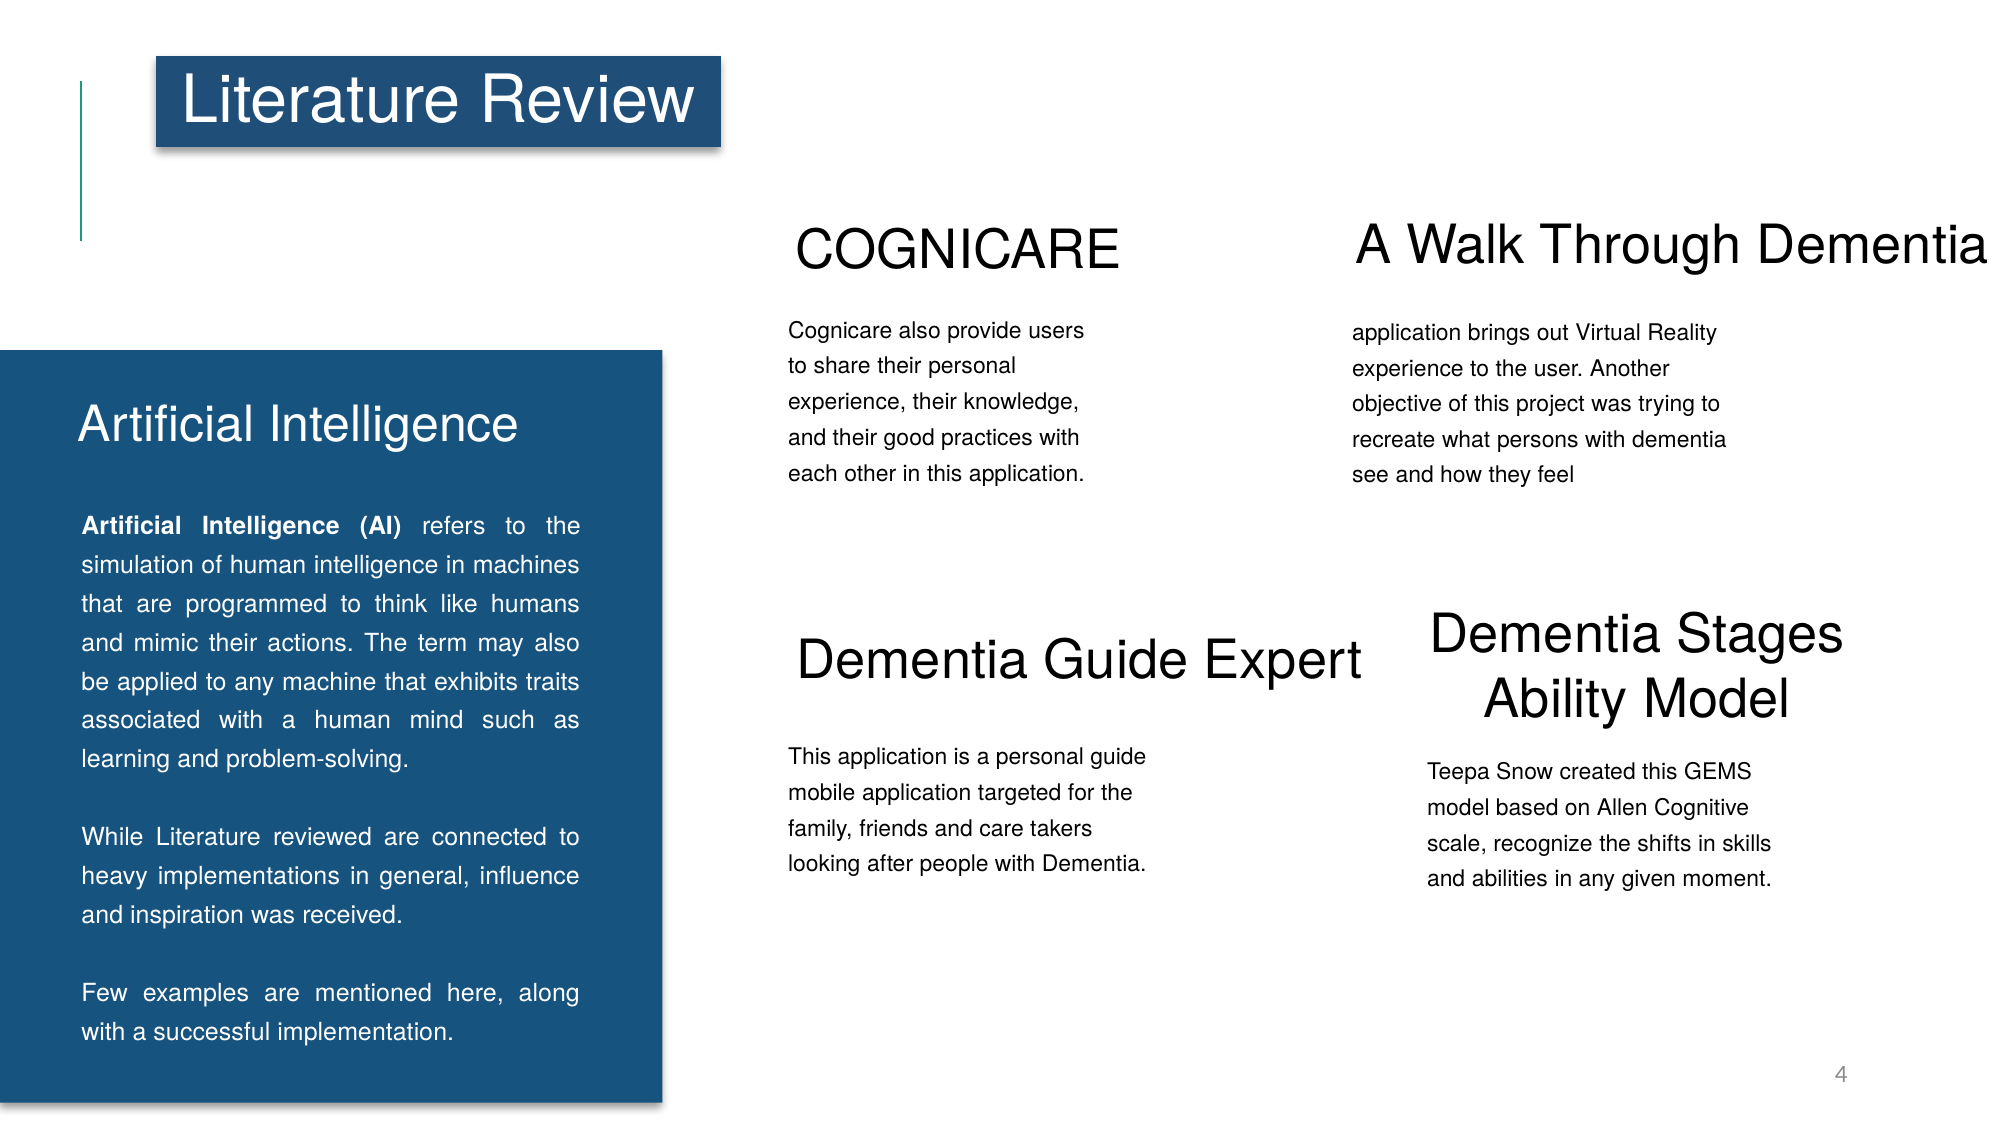

# Literature Review
A Walk Through Dementia
COGNICARE
Cognicare also provide users to share their personal experience, their knowledge, and their good practices with each other in this application.
application brings out Virtual Reality experience to the user. Another objective of this project was trying to recreate what persons with dementia see and how they feel

Artificial Intelligence
Artificial Intelligence (AI) refers to the simulation of human intelligence in machines that are programmed to think like humans and mimic their actions. The term may also be applied to any machine that exhibits traits associated with a human mind such as learning and problem-solving.

While Literature reviewed are connected to heavy implementations in general, influence and inspiration was received.

Few examples are mentioned here, along with a successful implementation.
Dementia Stages Ability Model
Dementia Guide Expert
This application is a personal guide mobile application targeted for the family, friends and care takers looking after people with Dementia.
Teepa Snow created this GEMS model based on Allen Cognitive scale, recognize the shifts in skills and abilities in any given moment.
4